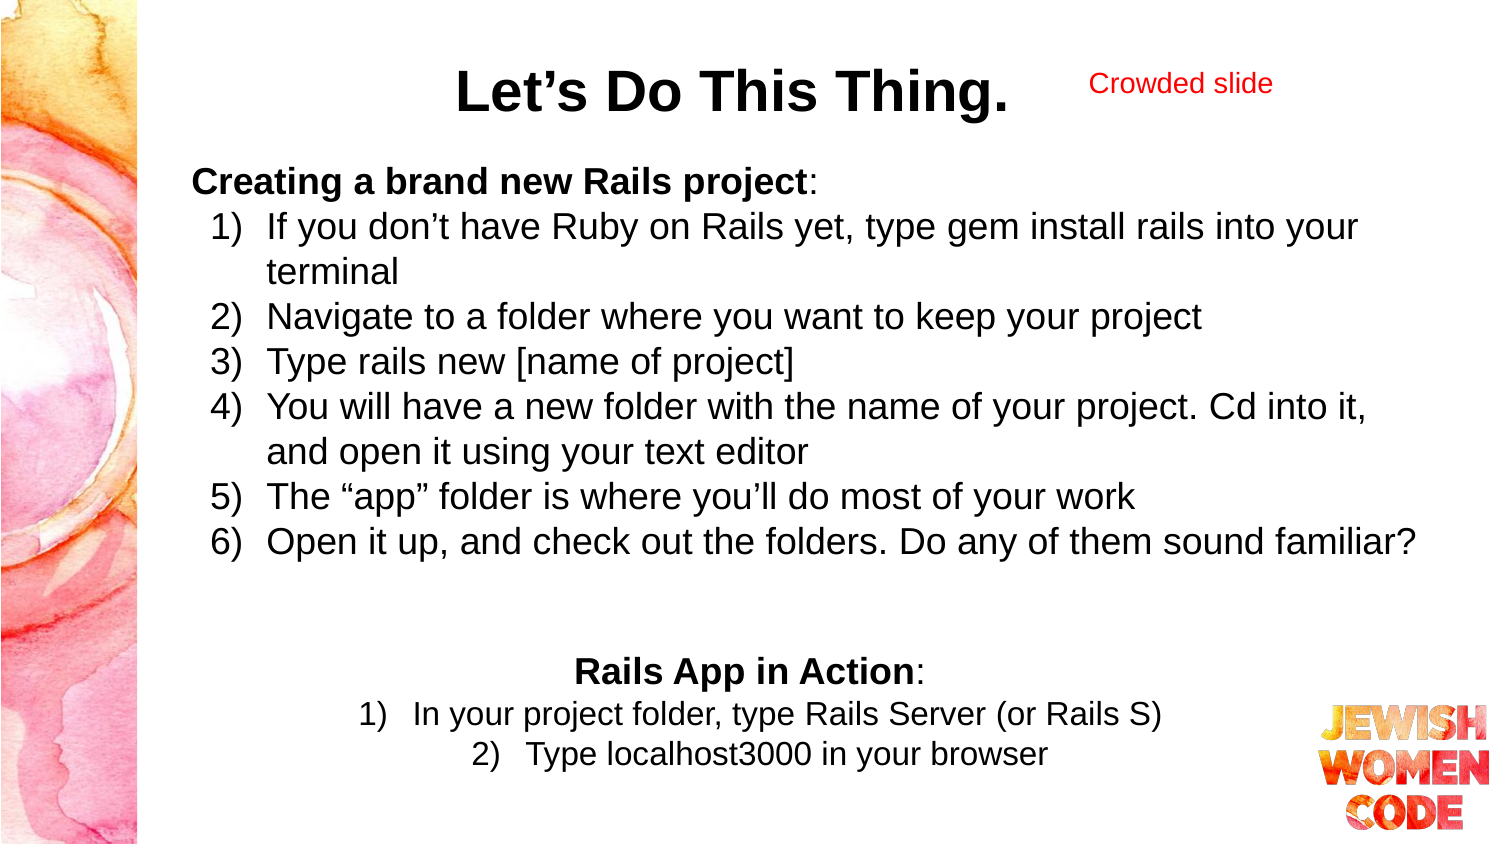

# Let’s Do This Thing.
Crowded slide
Creating a brand new Rails project:
If you don’t have Ruby on Rails yet, type gem install rails into your terminal
Navigate to a folder where you want to keep your project
Type rails new [name of project]
You will have a new folder with the name of your project. Cd into it, and open it using your text editor
The “app” folder is where you’ll do most of your work
Open it up, and check out the folders. Do any of them sound familiar?
Rails App in Action:
In your project folder, type Rails Server (or Rails S)
Type localhost3000 in your browser